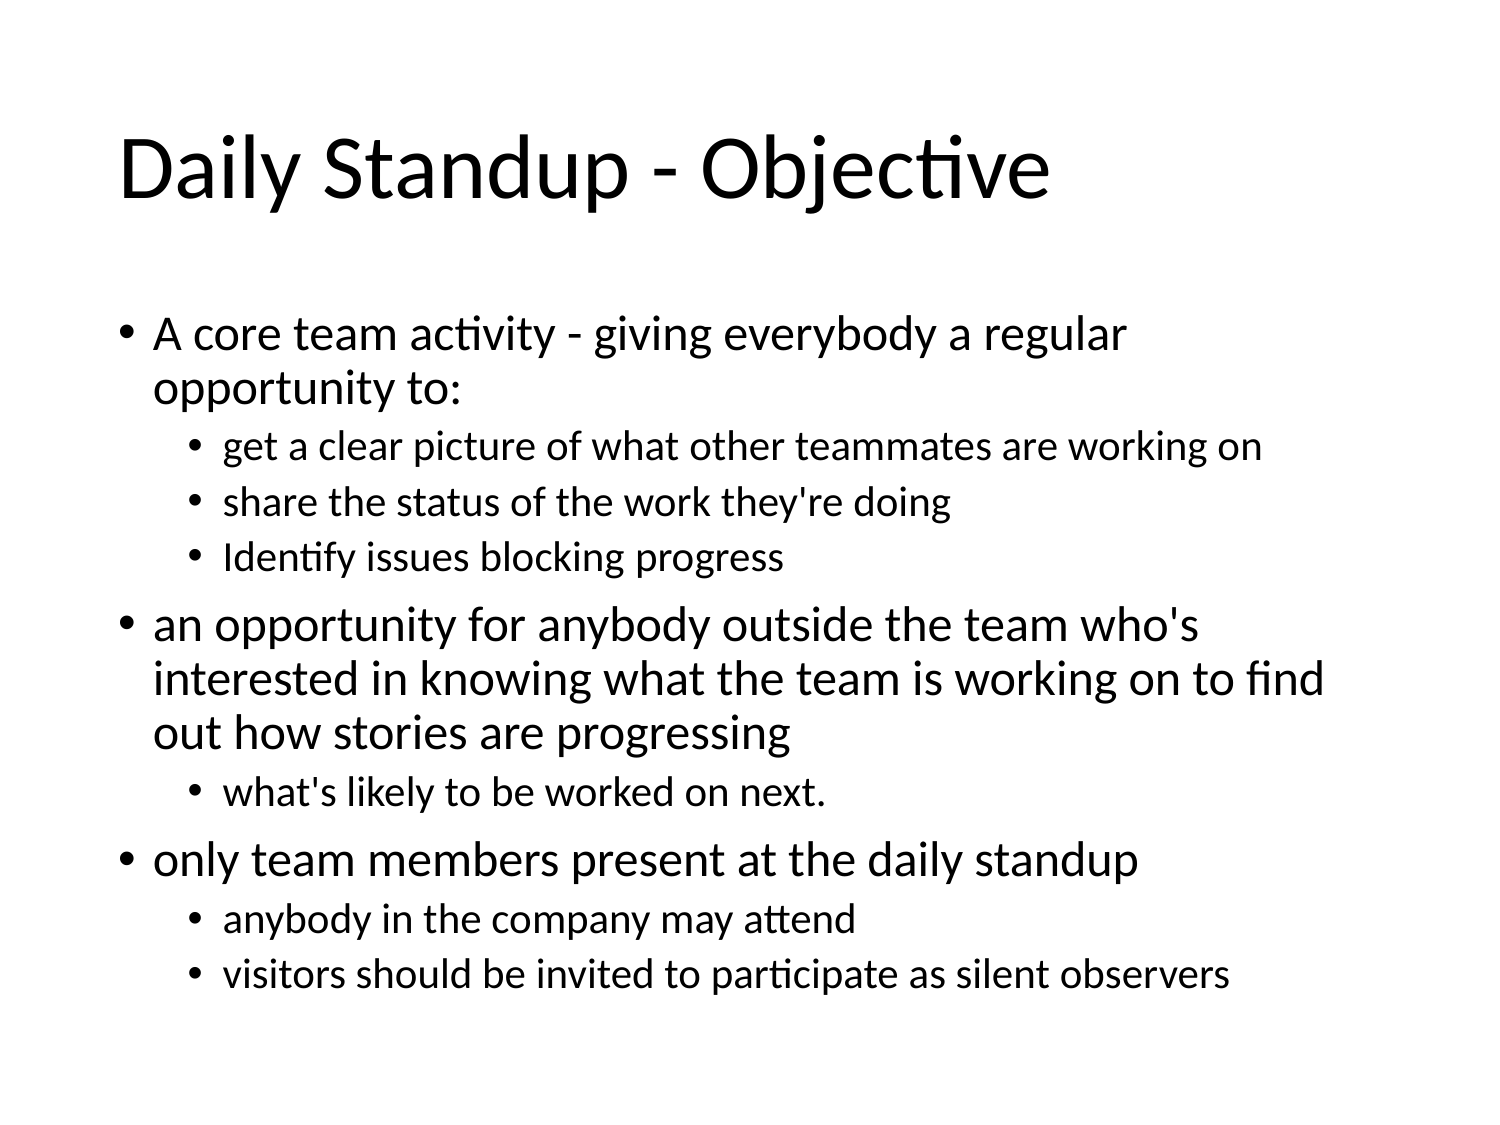

# Daily Standup - Objective
A core team activity - giving everybody a regular opportunity to:
get a clear picture of what other teammates are working on
share the status of the work they're doing
Identify issues blocking progress
an opportunity for anybody outside the team who's interested in knowing what the team is working on to find out how stories are progressing
what's likely to be worked on next.
only team members present at the daily standup
anybody in the company may attend
visitors should be invited to participate as silent observers